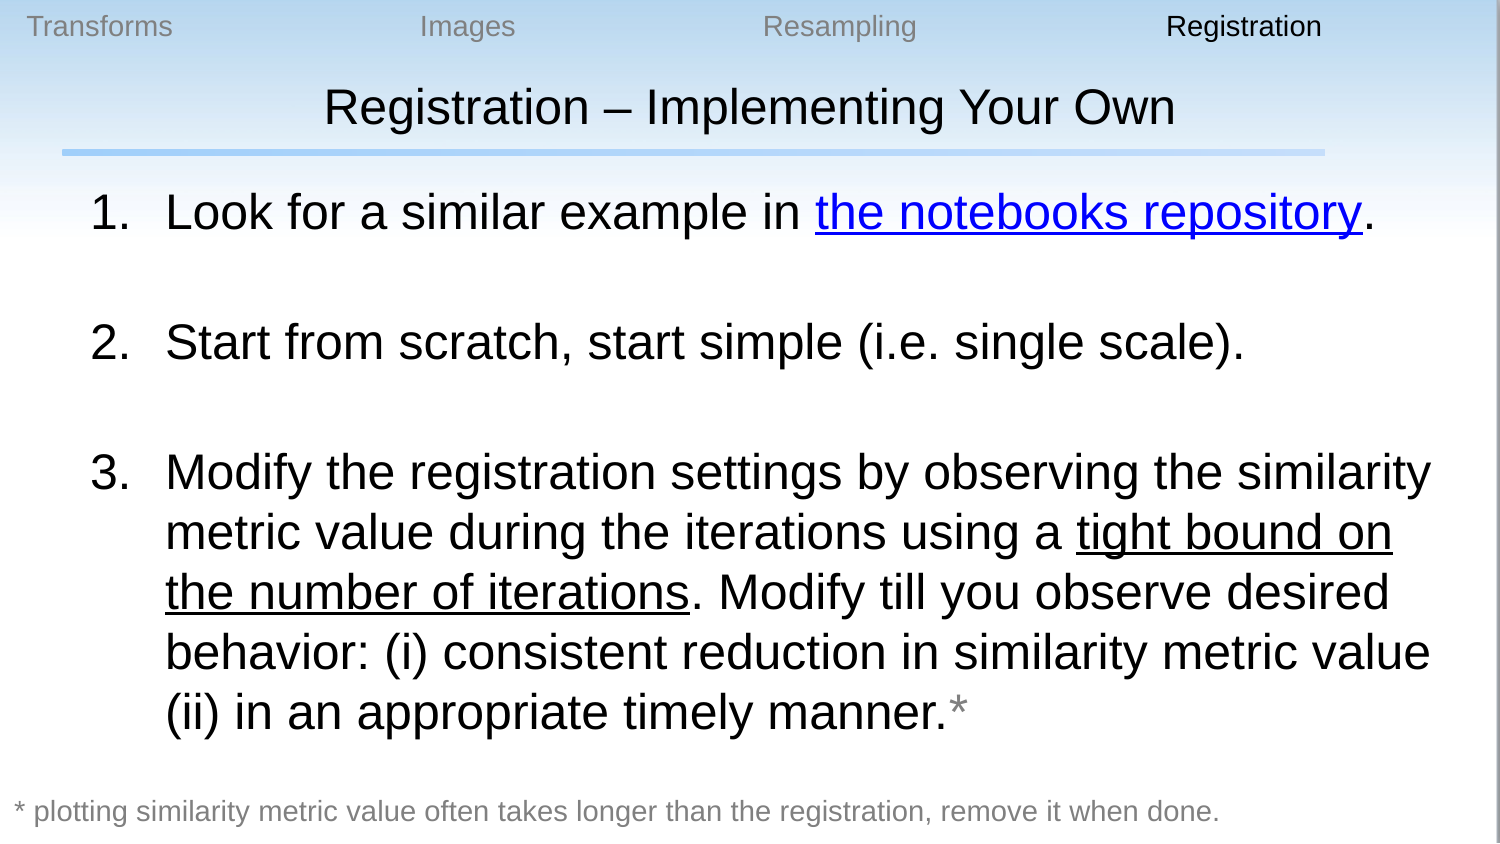

Transforms                              Images                              Resampling                              Registration
# Registration – Implementing Your Own
Look for a similar example in the notebooks repository.
Start from scratch, start simple (i.e. single scale).
Modify the registration settings by observing the similarity metric value during the iterations using a tight bound on the number of iterations. Modify till you observe desired behavior: (i) consistent reduction in similarity metric value (ii) in an appropriate timely manner.*
* plotting similarity metric value often takes longer than the registration, remove it when done.